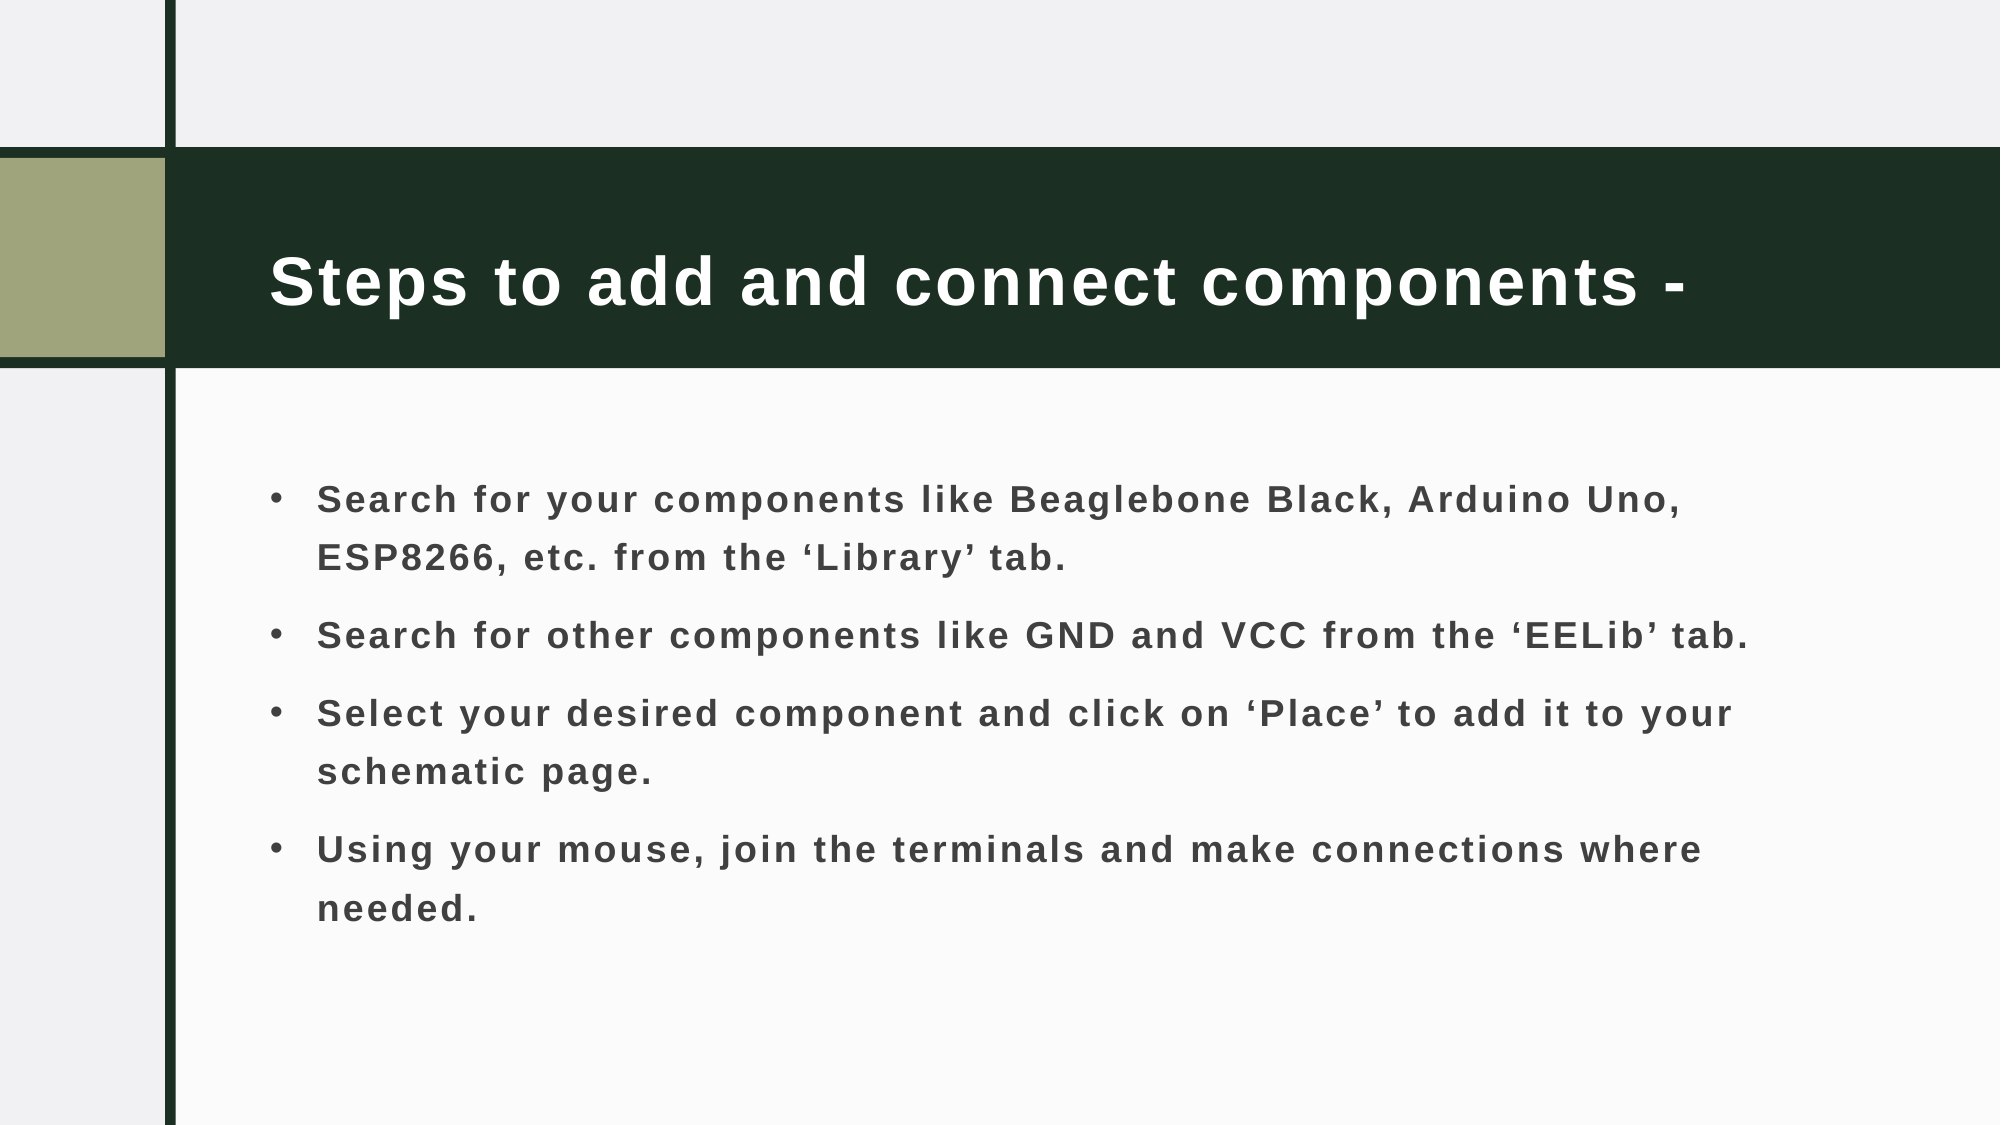

# Steps to add and connect components -

Search for your components like Beaglebone Black, Arduino Uno, ESP8266, etc. from the ‘Library’ tab.
Search for other components like GND and VCC from the ‘EELib’ tab.
Select your desired component and click on ‘Place’ to add it to your schematic page.
Using your mouse, join the terminals and make connections where needed.